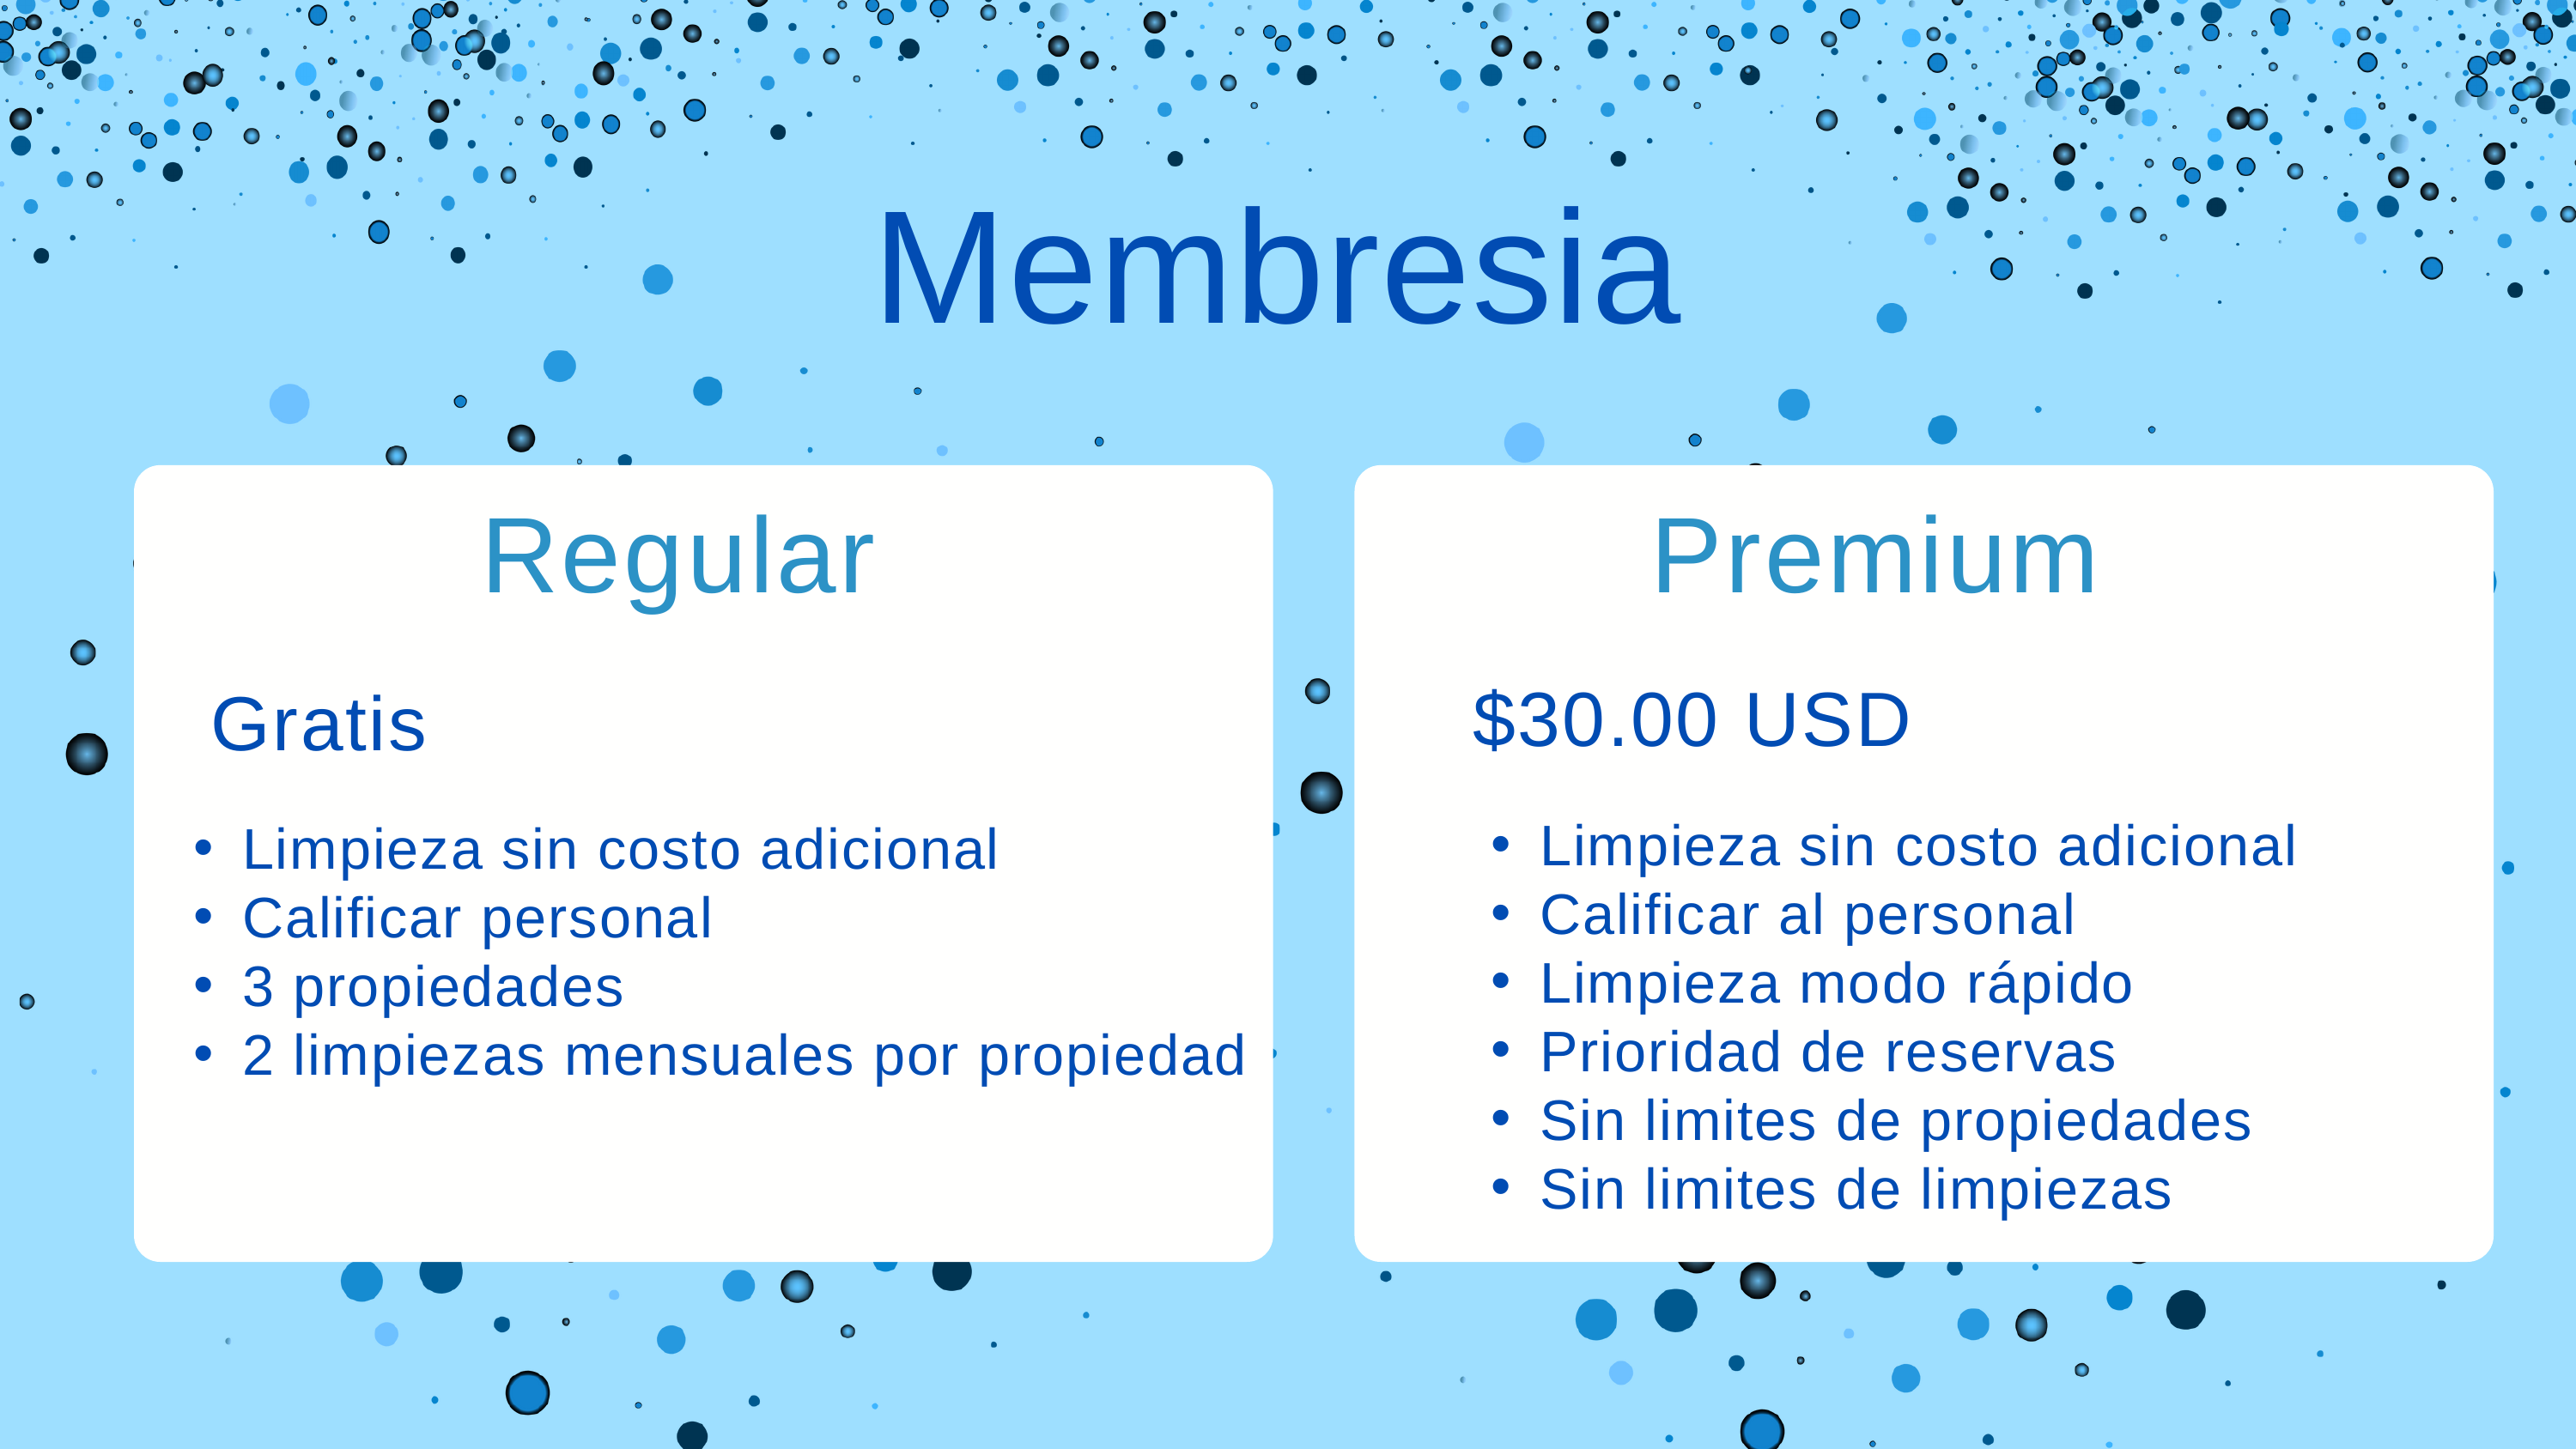

Membresia

Premium
Regular
$30.00 USD
Gratis
Limpieza sin costo adicional
Calificar al personal
Limpieza modo rápido
Prioridad de reservas
Sin limites de propiedades
Sin limites de limpiezas
Limpieza sin costo adicional
Calificar personal
3 propiedades
2 limpiezas mensuales por propiedad